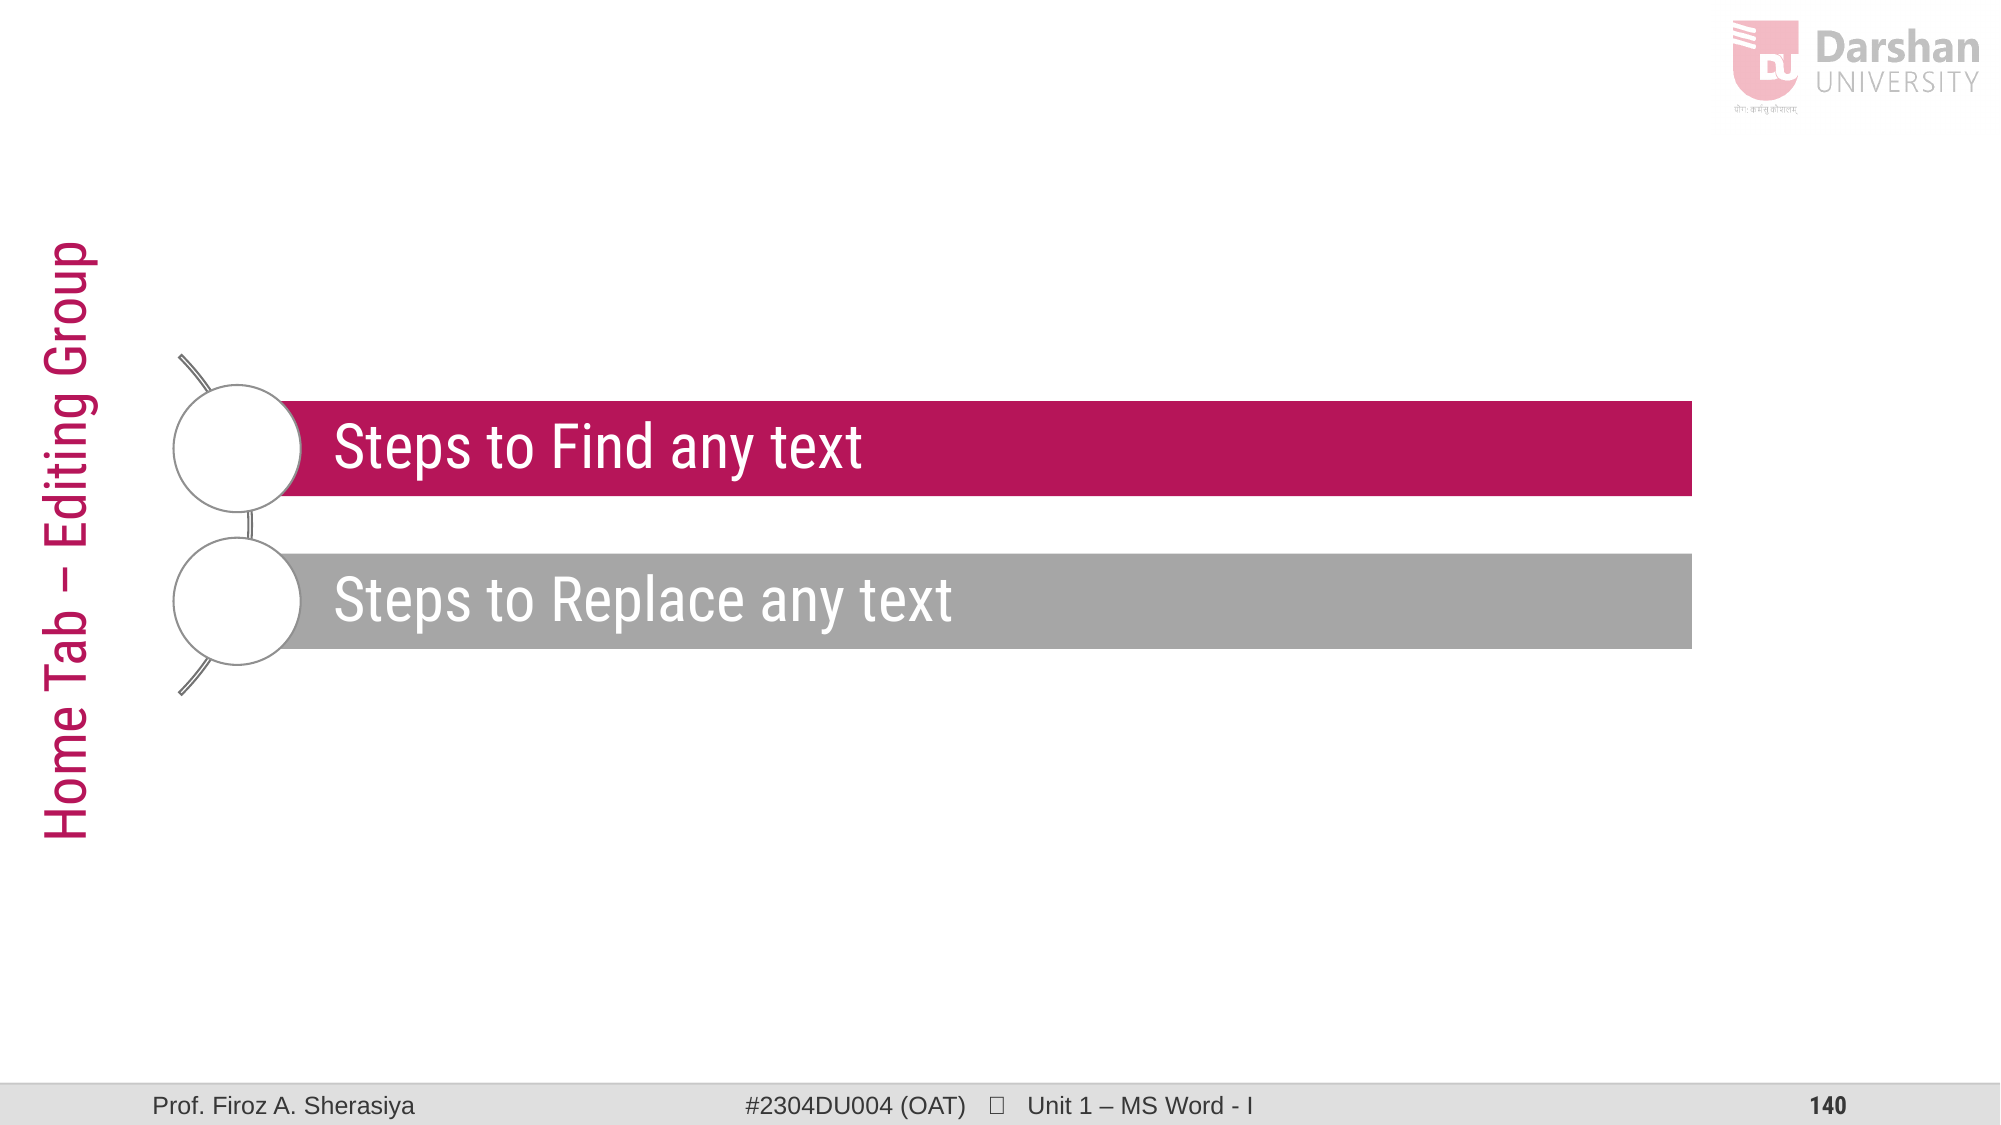

Home Tab – Editing Group
Steps to Find any text
Steps to Replace any text